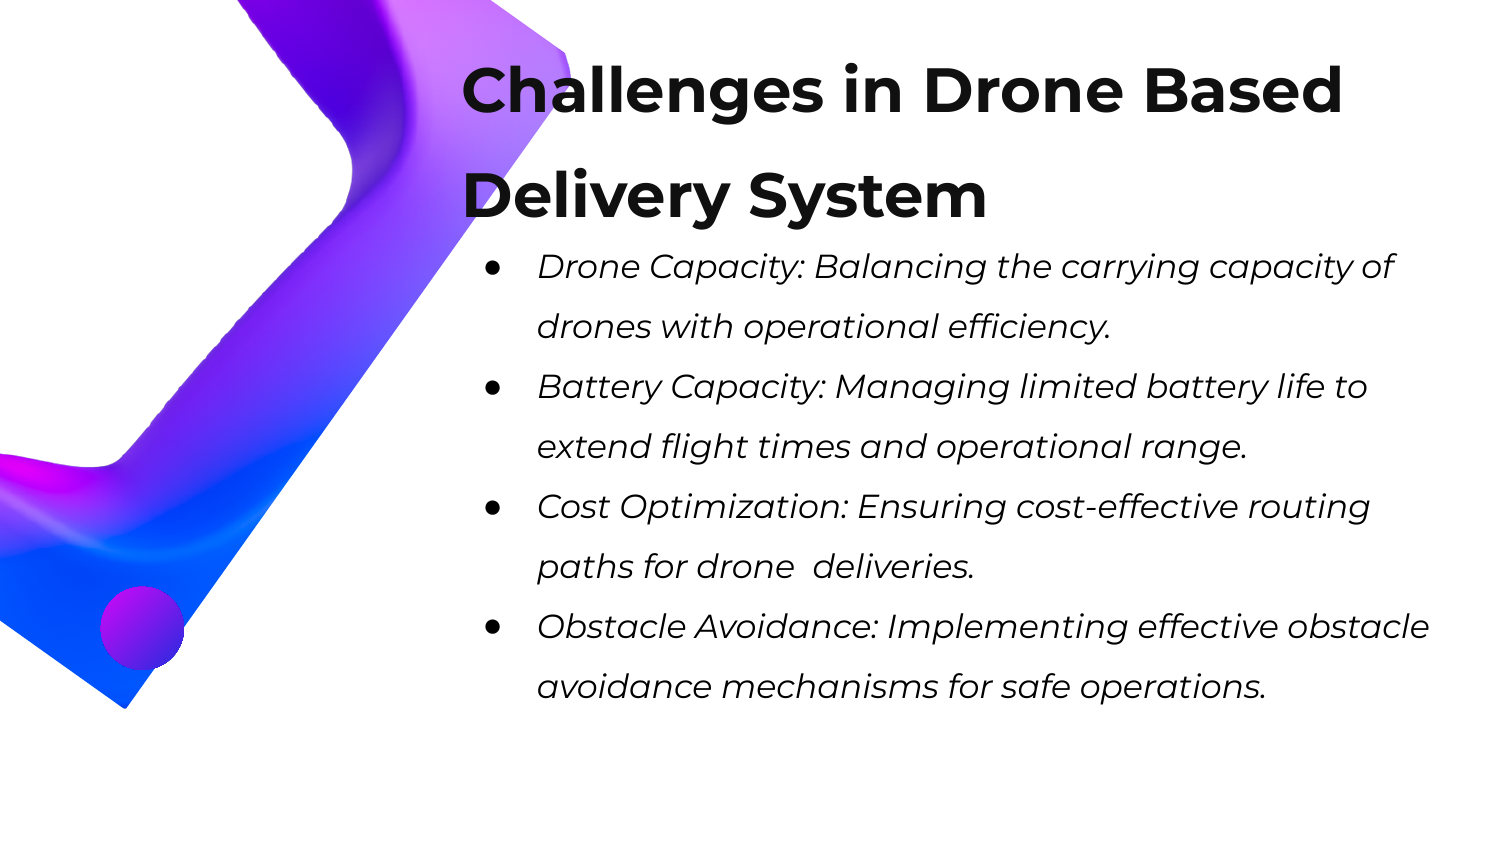

Challenges in Drone Based Delivery System
Drone Capacity: Balancing the carrying capacity of drones with operational efficiency.
Battery Capacity: Managing limited battery life to extend flight times and operational range.
Cost Optimization: Ensuring cost-effective routing paths for drone  deliveries.
Obstacle Avoidance: Implementing effective obstacle avoidance mechanisms for safe operations.